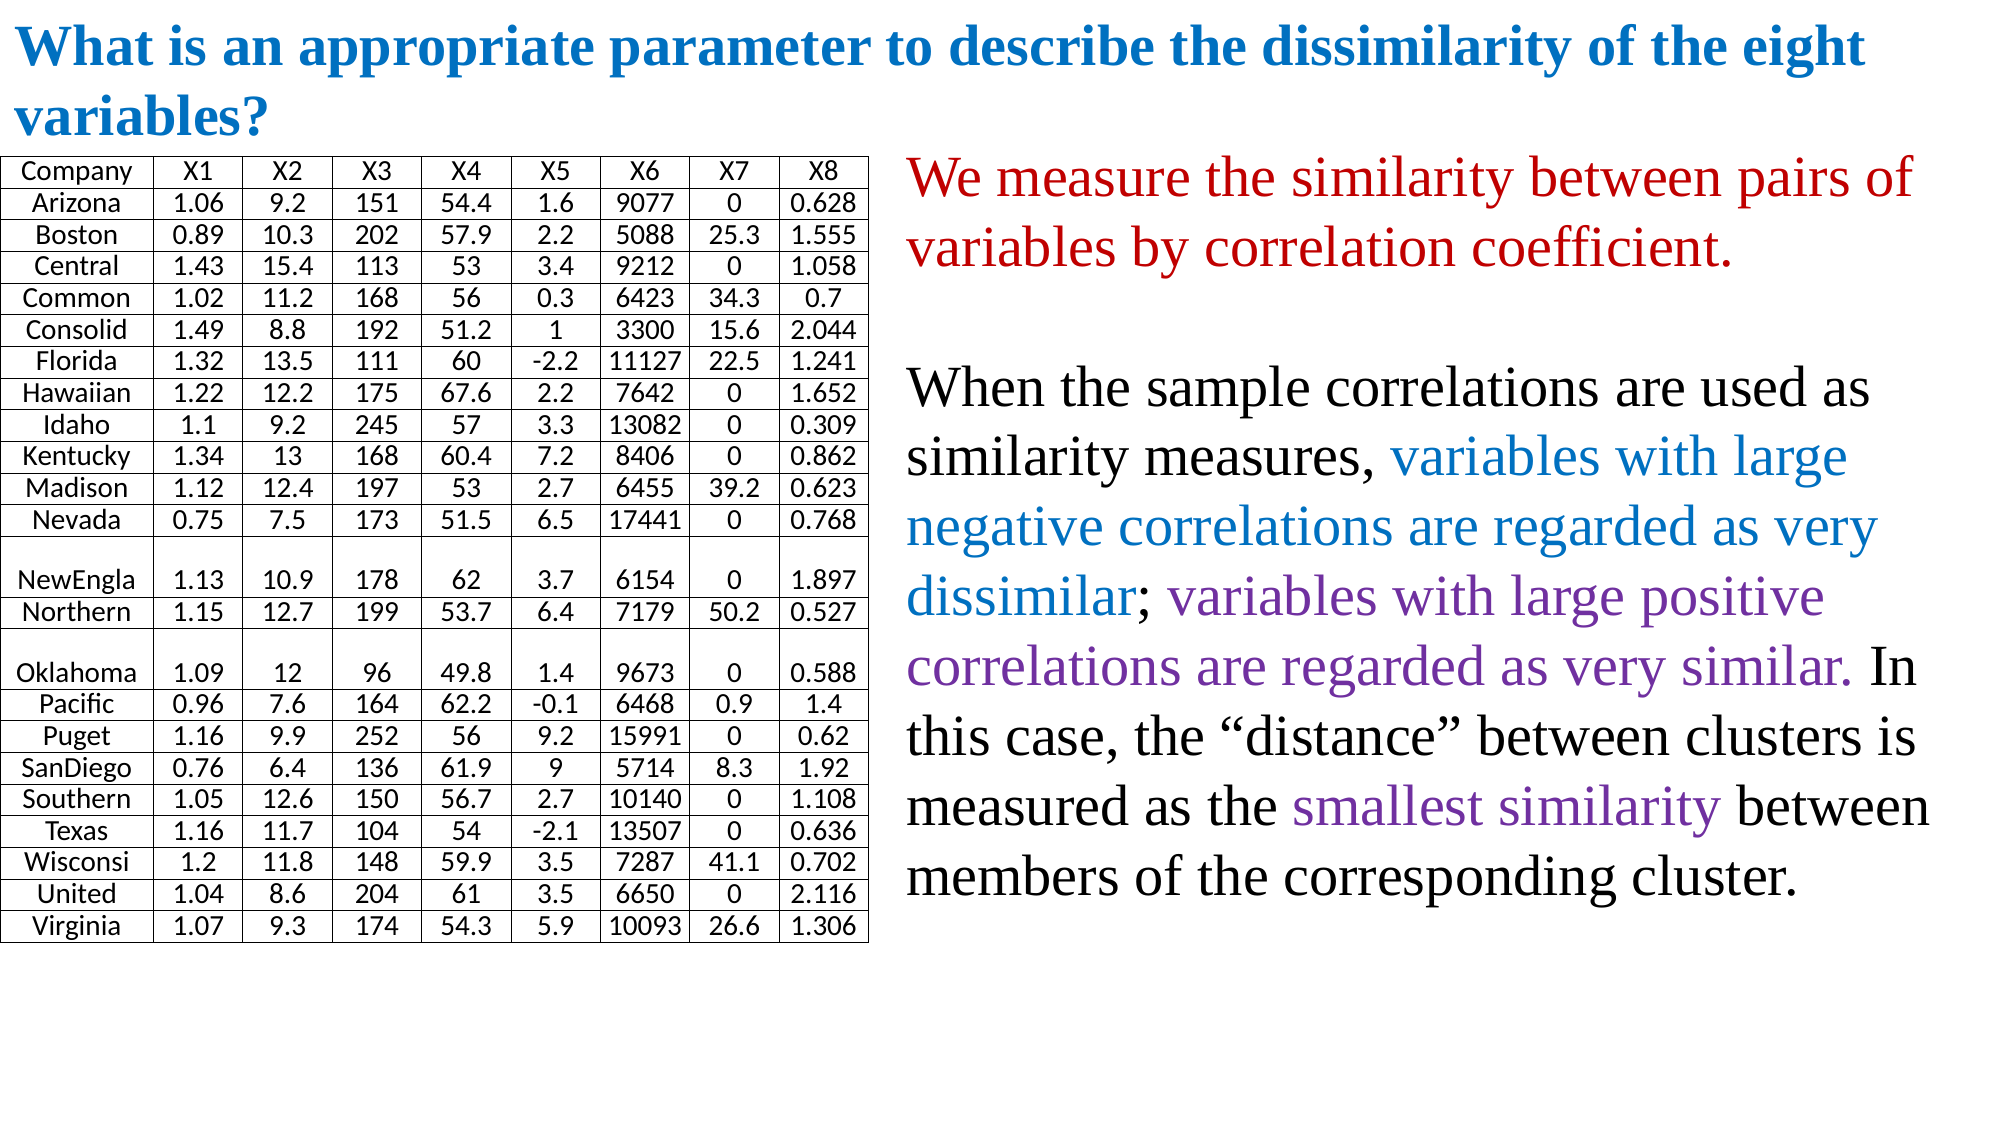

What is an appropriate parameter to describe the dissimilarity of the eight variables?
We measure the similarity between pairs of variables by correlation coefficient.

When the sample correlations are used as similarity measures, variables with large negative correlations are regarded as very dissimilar; variables with large positive correlations are regarded as very similar. In this case, the “distance” between clusters is measured as the smallest similarity between members of the corresponding cluster.

| Company | X1 | X2 | X3 | X4 | X5 | X6 | X7 | X8 |
| --- | --- | --- | --- | --- | --- | --- | --- | --- |
| Arizona | 1.06 | 9.2 | 151 | 54.4 | 1.6 | 9077 | 0 | 0.628 |
| Boston | 0.89 | 10.3 | 202 | 57.9 | 2.2 | 5088 | 25.3 | 1.555 |
| Central | 1.43 | 15.4 | 113 | 53 | 3.4 | 9212 | 0 | 1.058 |
| Common | 1.02 | 11.2 | 168 | 56 | 0.3 | 6423 | 34.3 | 0.7 |
| Consolid | 1.49 | 8.8 | 192 | 51.2 | 1 | 3300 | 15.6 | 2.044 |
| Florida | 1.32 | 13.5 | 111 | 60 | -2.2 | 11127 | 22.5 | 1.241 |
| Hawaiian | 1.22 | 12.2 | 175 | 67.6 | 2.2 | 7642 | 0 | 1.652 |
| Idaho | 1.1 | 9.2 | 245 | 57 | 3.3 | 13082 | 0 | 0.309 |
| Kentucky | 1.34 | 13 | 168 | 60.4 | 7.2 | 8406 | 0 | 0.862 |
| Madison | 1.12 | 12.4 | 197 | 53 | 2.7 | 6455 | 39.2 | 0.623 |
| Nevada | 0.75 | 7.5 | 173 | 51.5 | 6.5 | 17441 | 0 | 0.768 |
| NewEngla | 1.13 | 10.9 | 178 | 62 | 3.7 | 6154 | 0 | 1.897 |
| Northern | 1.15 | 12.7 | 199 | 53.7 | 6.4 | 7179 | 50.2 | 0.527 |
| Oklahoma | 1.09 | 12 | 96 | 49.8 | 1.4 | 9673 | 0 | 0.588 |
| Pacific | 0.96 | 7.6 | 164 | 62.2 | -0.1 | 6468 | 0.9 | 1.4 |
| Puget | 1.16 | 9.9 | 252 | 56 | 9.2 | 15991 | 0 | 0.62 |
| SanDiego | 0.76 | 6.4 | 136 | 61.9 | 9 | 5714 | 8.3 | 1.92 |
| Southern | 1.05 | 12.6 | 150 | 56.7 | 2.7 | 10140 | 0 | 1.108 |
| Texas | 1.16 | 11.7 | 104 | 54 | -2.1 | 13507 | 0 | 0.636 |
| Wisconsi | 1.2 | 11.8 | 148 | 59.9 | 3.5 | 7287 | 41.1 | 0.702 |
| United | 1.04 | 8.6 | 204 | 61 | 3.5 | 6650 | 0 | 2.116 |
| Virginia | 1.07 | 9.3 | 174 | 54.3 | 5.9 | 10093 | 26.6 | 1.306 |